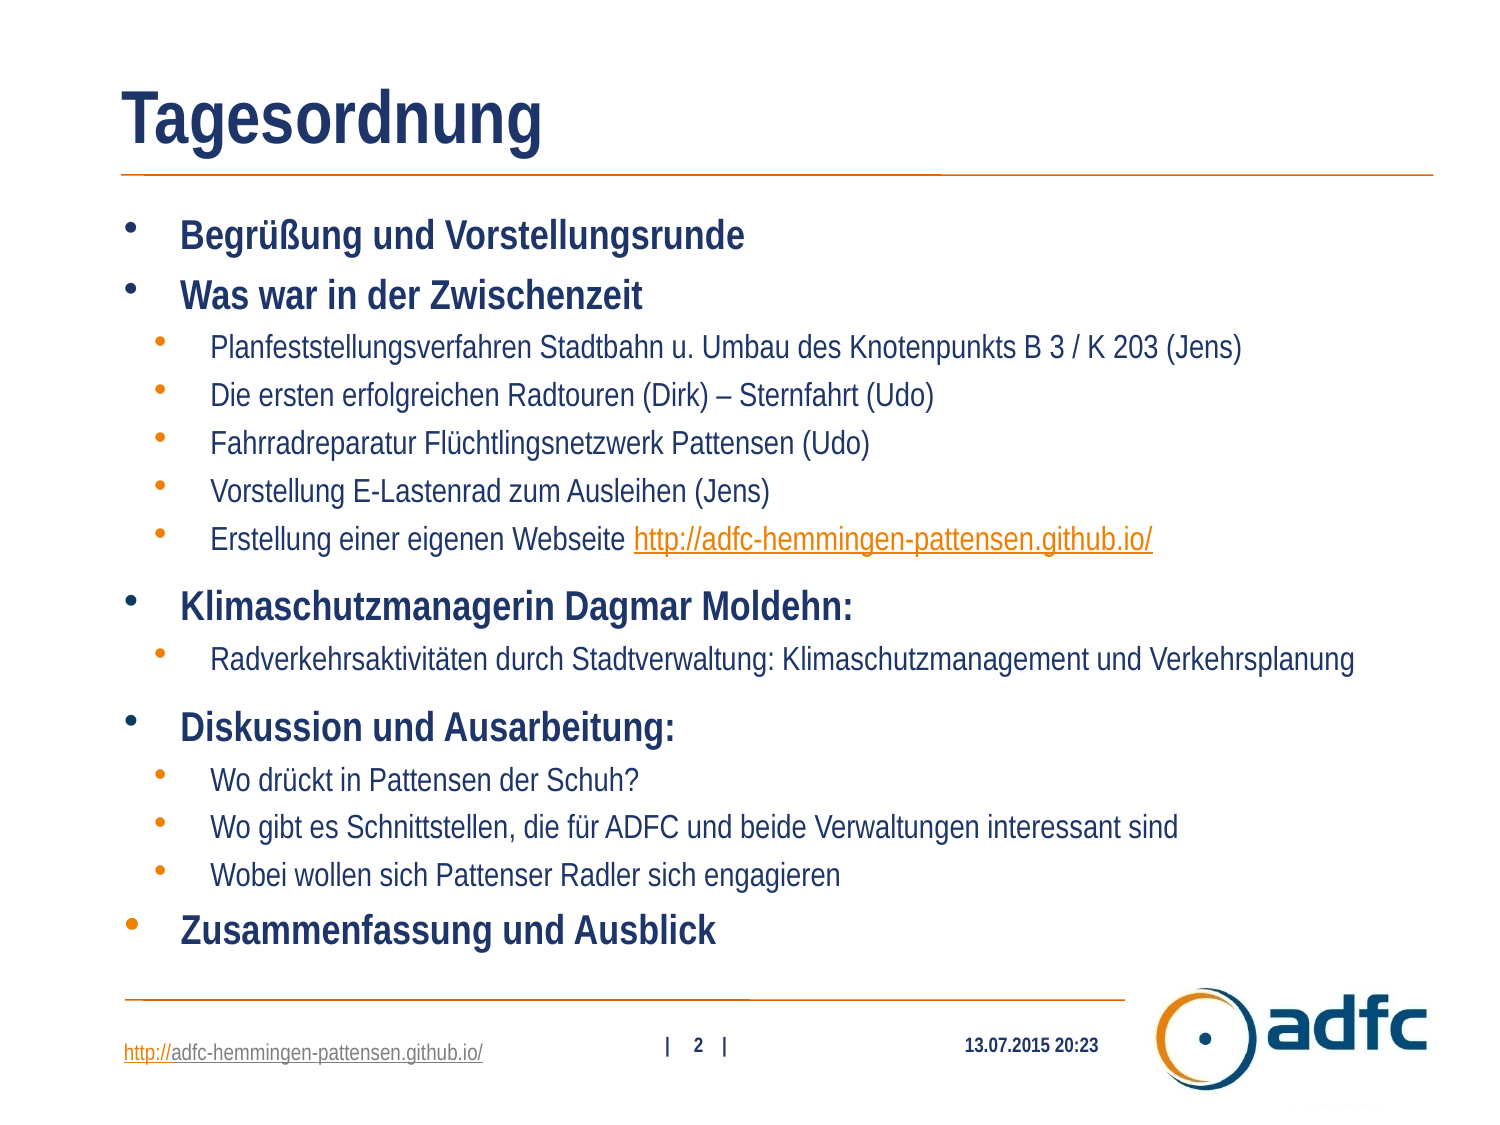

# Tagesordnung
Begrüßung und Vorstellungsrunde
Was war in der Zwischenzeit
Planfeststellungsverfahren Stadtbahn u. Umbau des Knotenpunkts B 3 / K 203 (Jens)
Die ersten erfolgreichen Radtouren (Dirk) – Sternfahrt (Udo)
Fahrradreparatur Flüchtlingsnetzwerk Pattensen (Udo)
Vorstellung E-Lastenrad zum Ausleihen (Jens)
Erstellung einer eigenen Webseite http://adfc-hemmingen-pattensen.github.io/
Klimaschutzmanagerin Dagmar Moldehn:
Radverkehrsaktivitäten durch Stadtverwaltung: Klimaschutzmanagement und Verkehrsplanung
Diskussion und Ausarbeitung:
Wo drückt in Pattensen der Schuh?
Wo gibt es Schnittstellen, die für ADFC und beide Verwaltungen interessant sind
Wobei wollen sich Pattenser Radler sich engagieren
Zusammenfassung und Ausblick
http://adfc-hemmingen-pattensen.github.io/